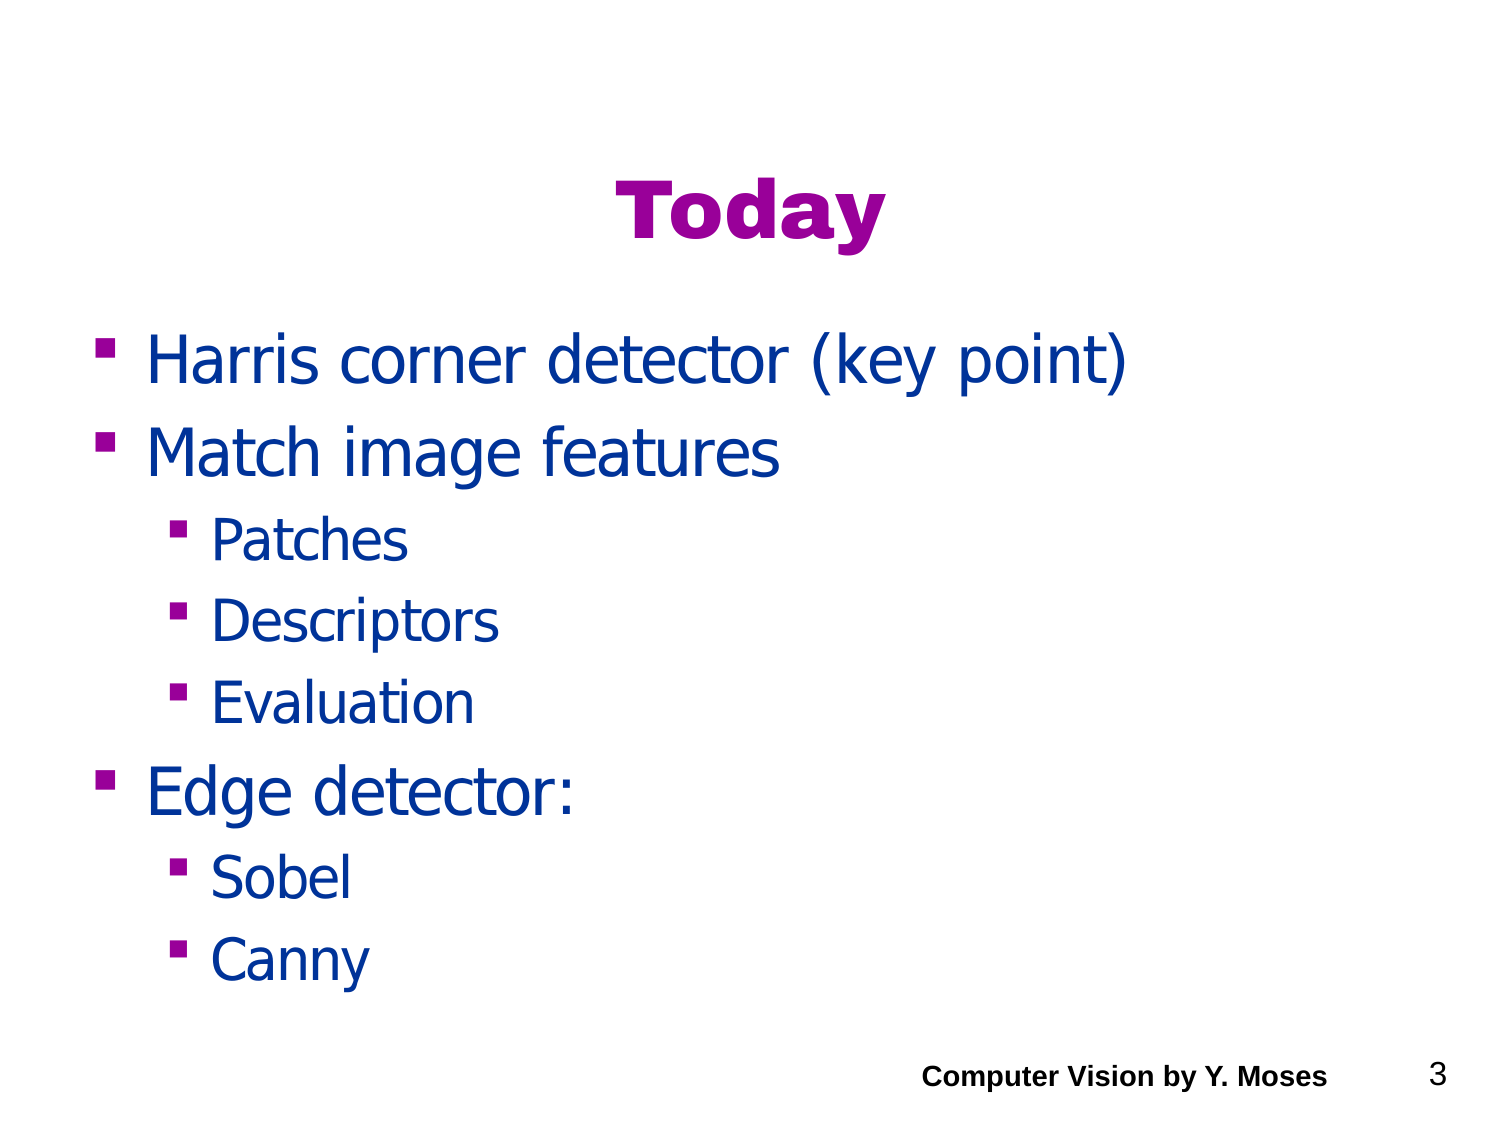

# Today
Harris corner detector (key point)
Match image features
Patches
Descriptors
Evaluation
Edge detector:
Sobel
Canny
Computer Vision by Y. Moses
3